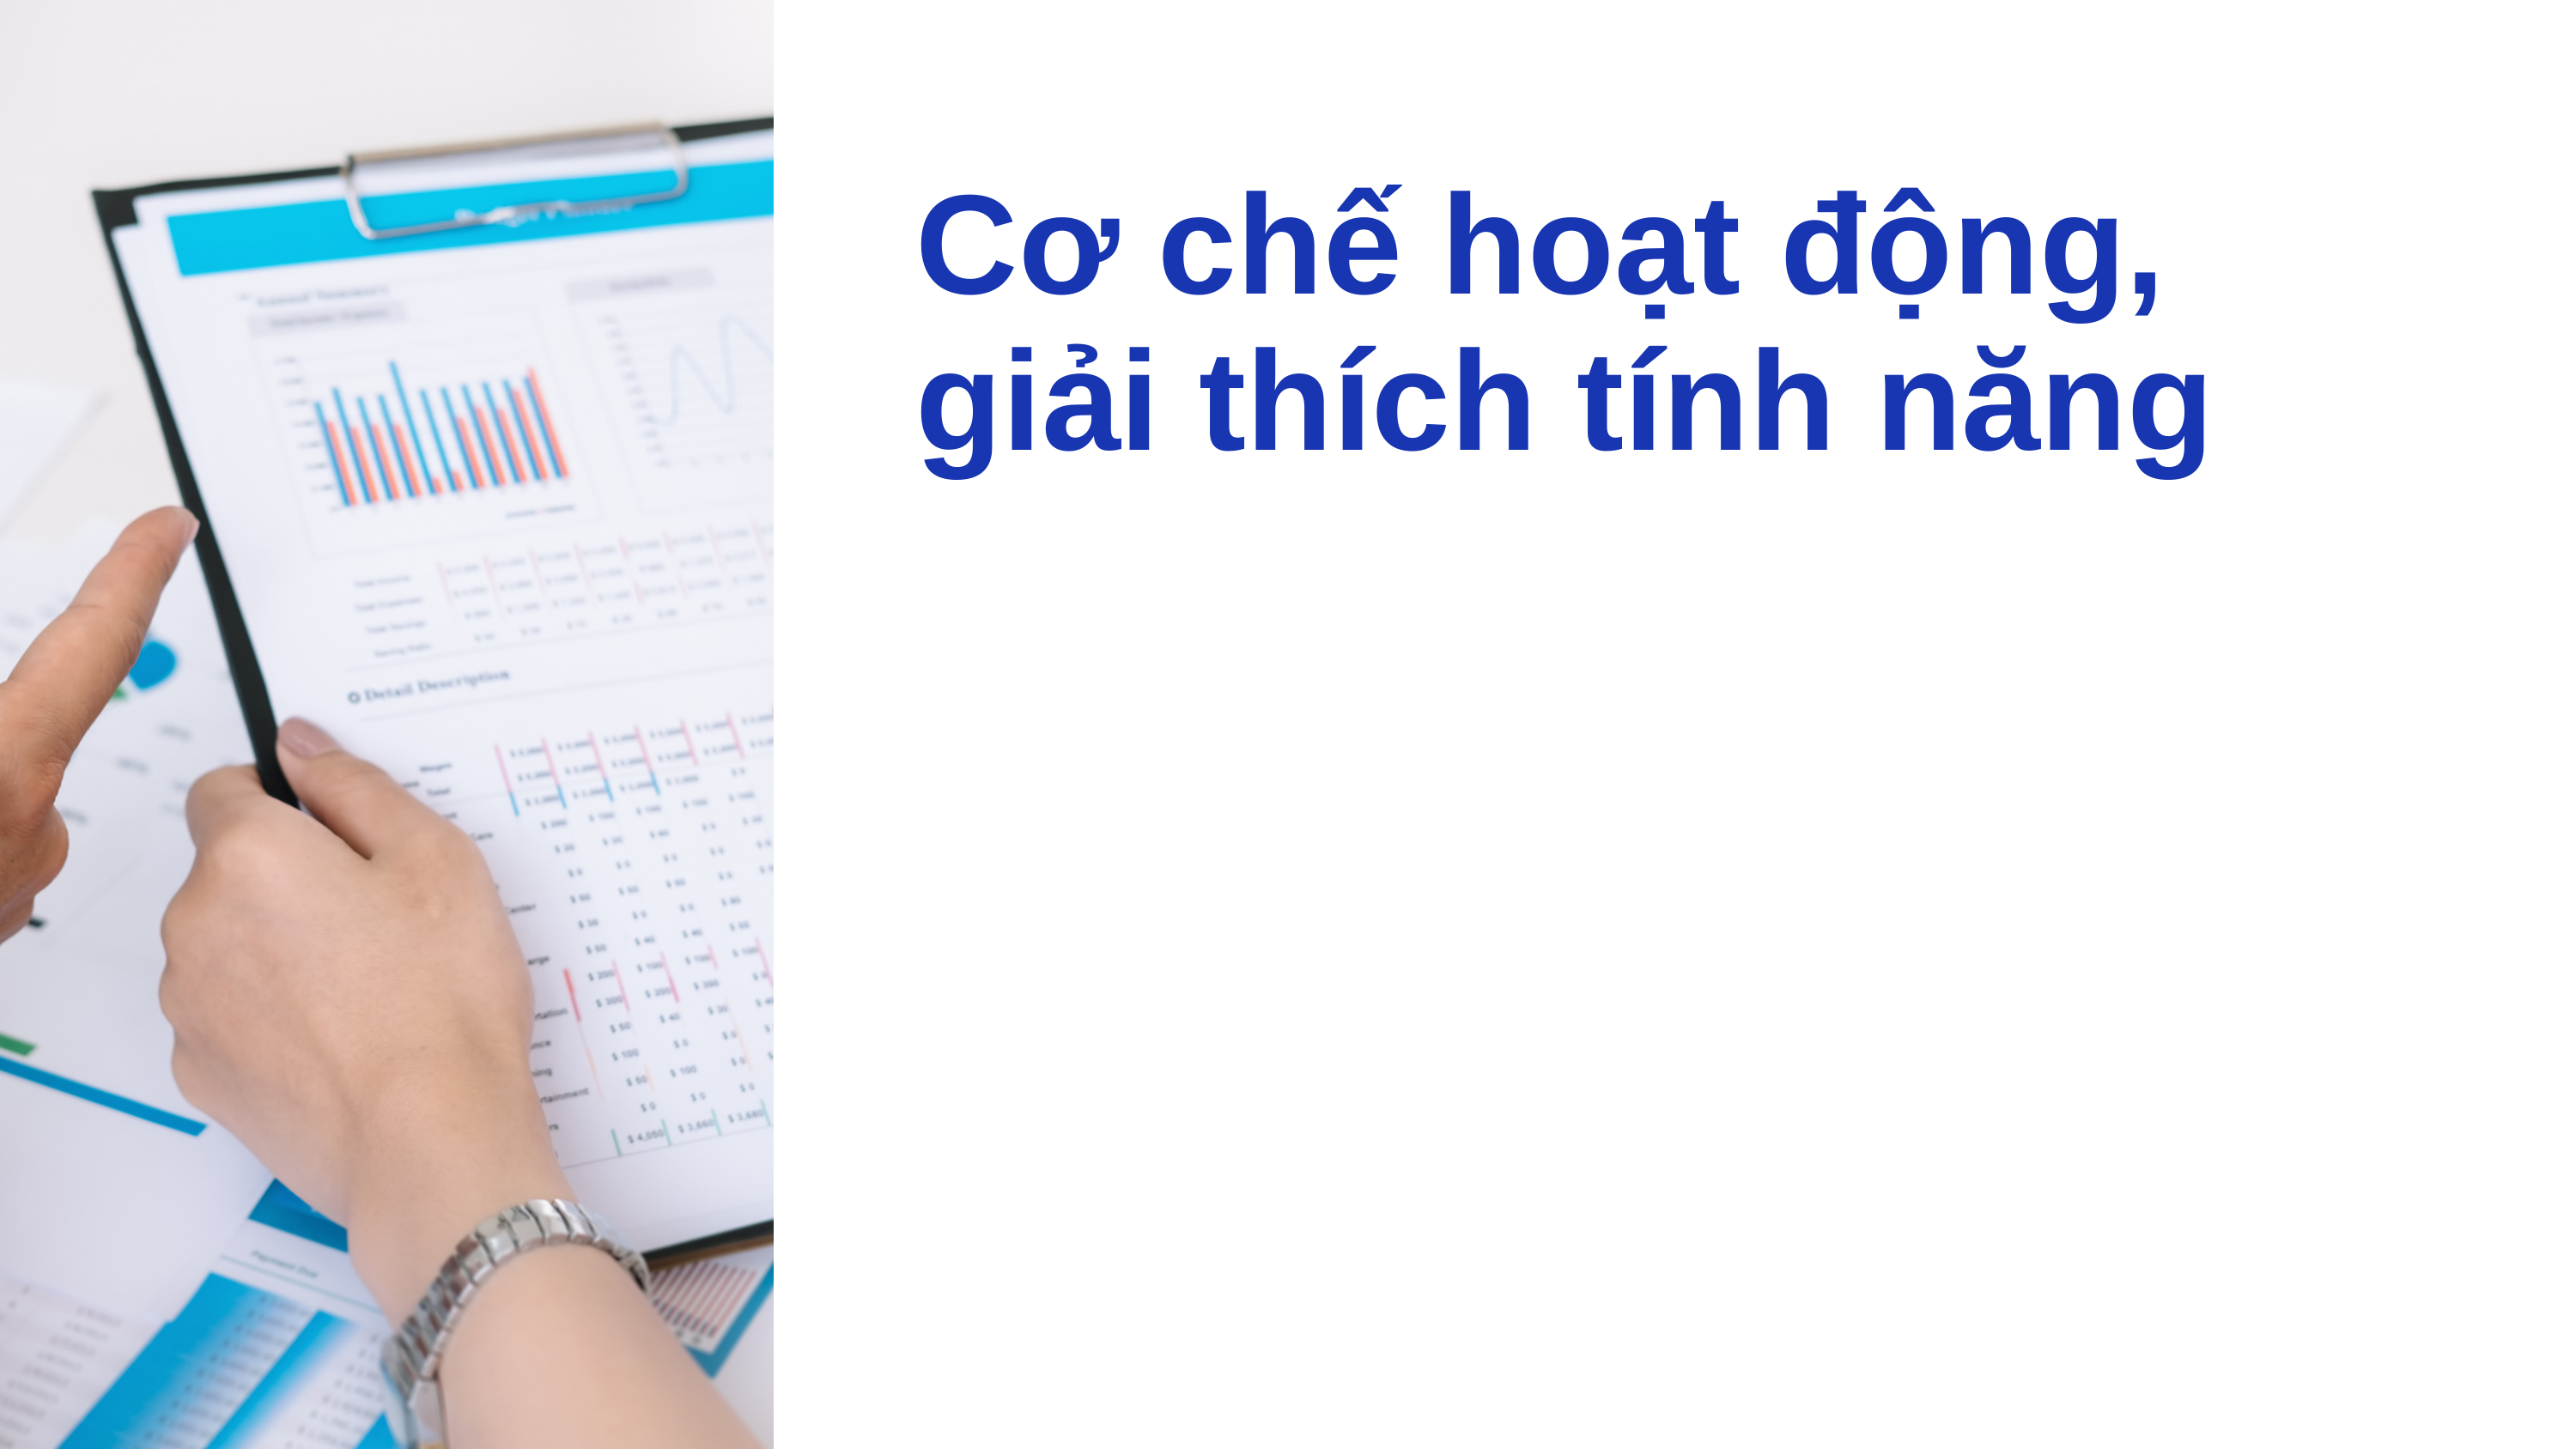

Cơ chế hoạt động, giải thích tính năng
Mục tiêu dài hạn